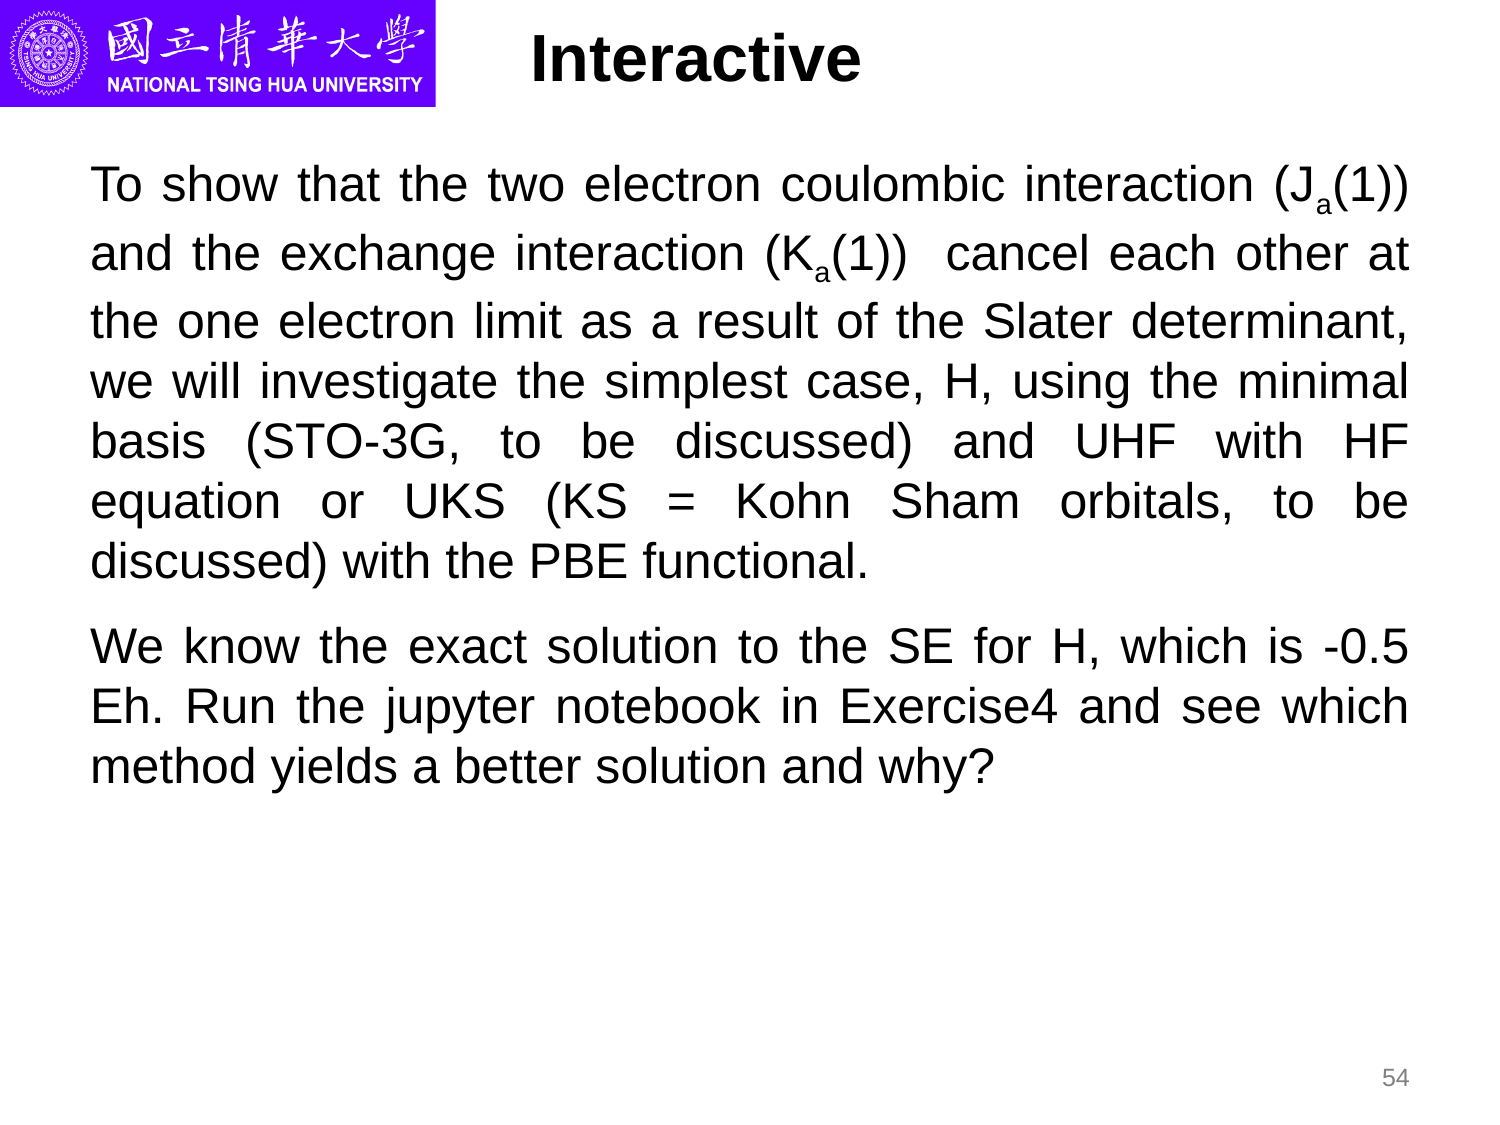

# Interactive
To show that the two electron coulombic interaction (Ja(1)) and the exchange interaction (Ka(1))  cancel each other at the one electron limit as a result of the Slater determinant, we will investigate the simplest case, H, using the minimal basis (STO-3G, to be discussed) and UHF with HF equation or UKS (KS = Kohn Sham orbitals, to be discussed) with the PBE functional.
We know the exact solution to the SE for H, which is -0.5 Eh. Run the jupyter notebook in Exercise4 and see which method yields a better solution and why?
54